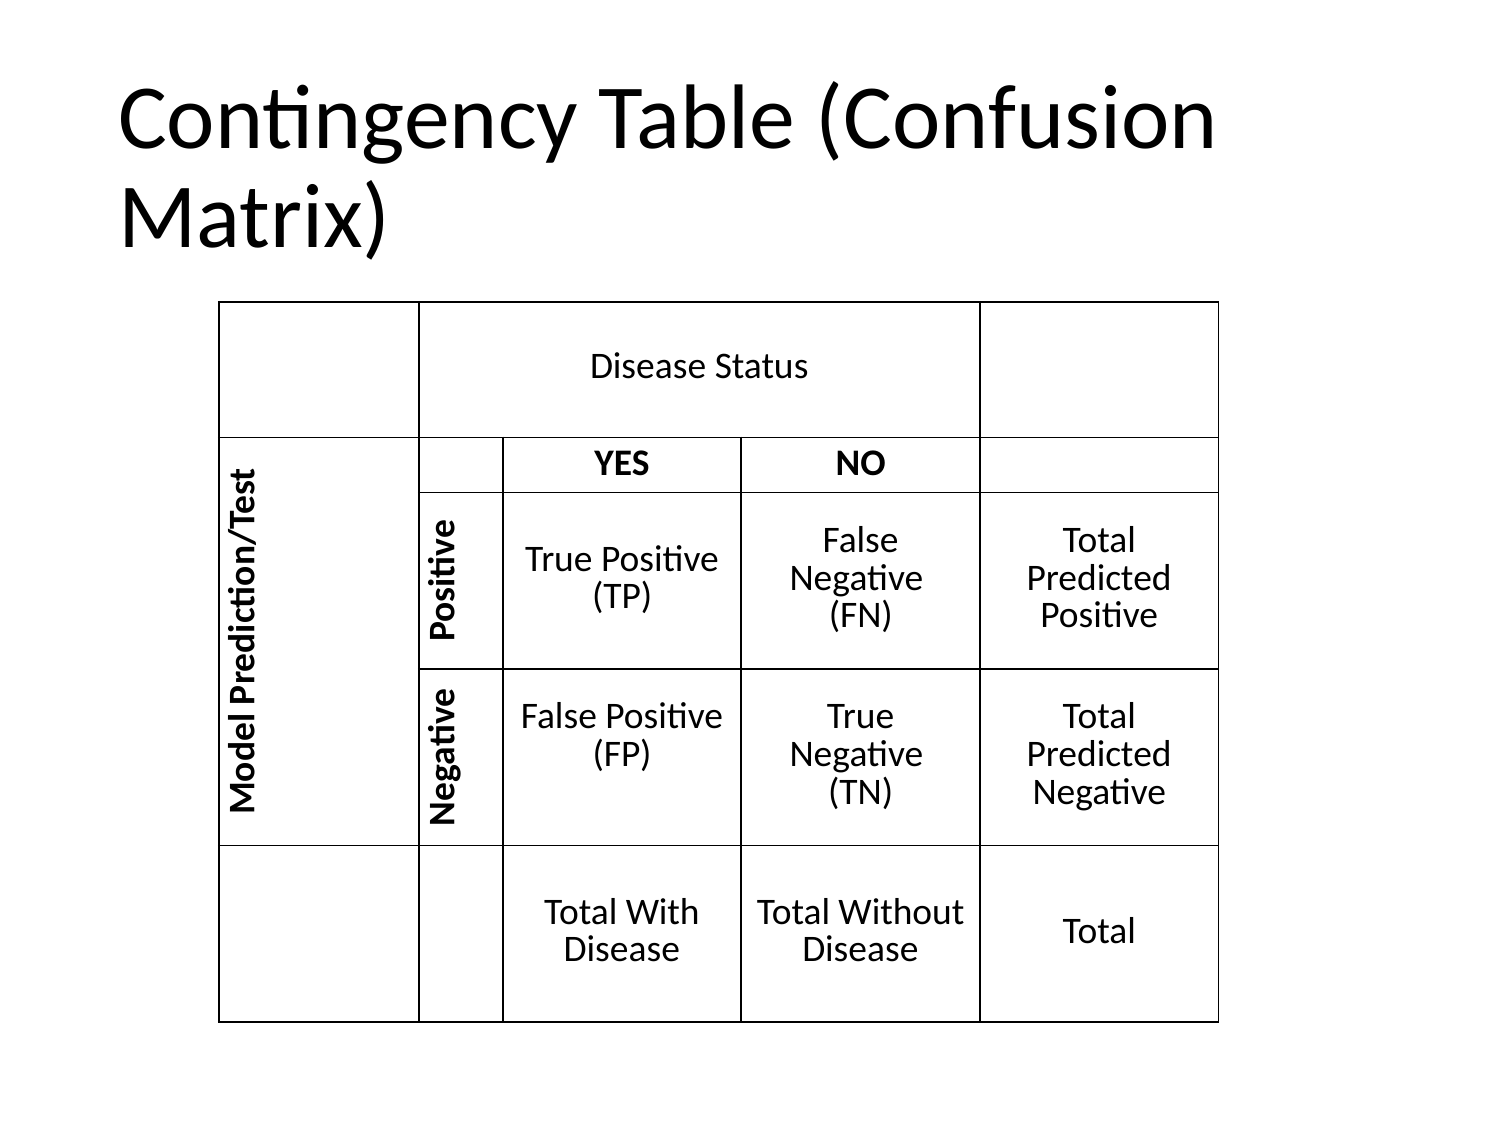

# Contingency Table (Confusion Matrix)
|  | Disease Status |  |  |  |
| --- | --- | --- | --- | --- |
| Model Prediction/Test |  | YES | NO |  |
|  | Positive | True Positive (TP) | False Negative (FN) | Total Predicted Positive |
|  | Negative | False Positive (FP) | True Negative (TN) | Total Predicted Negative |
|  |  | Total With Disease | Total Without Disease | Total |